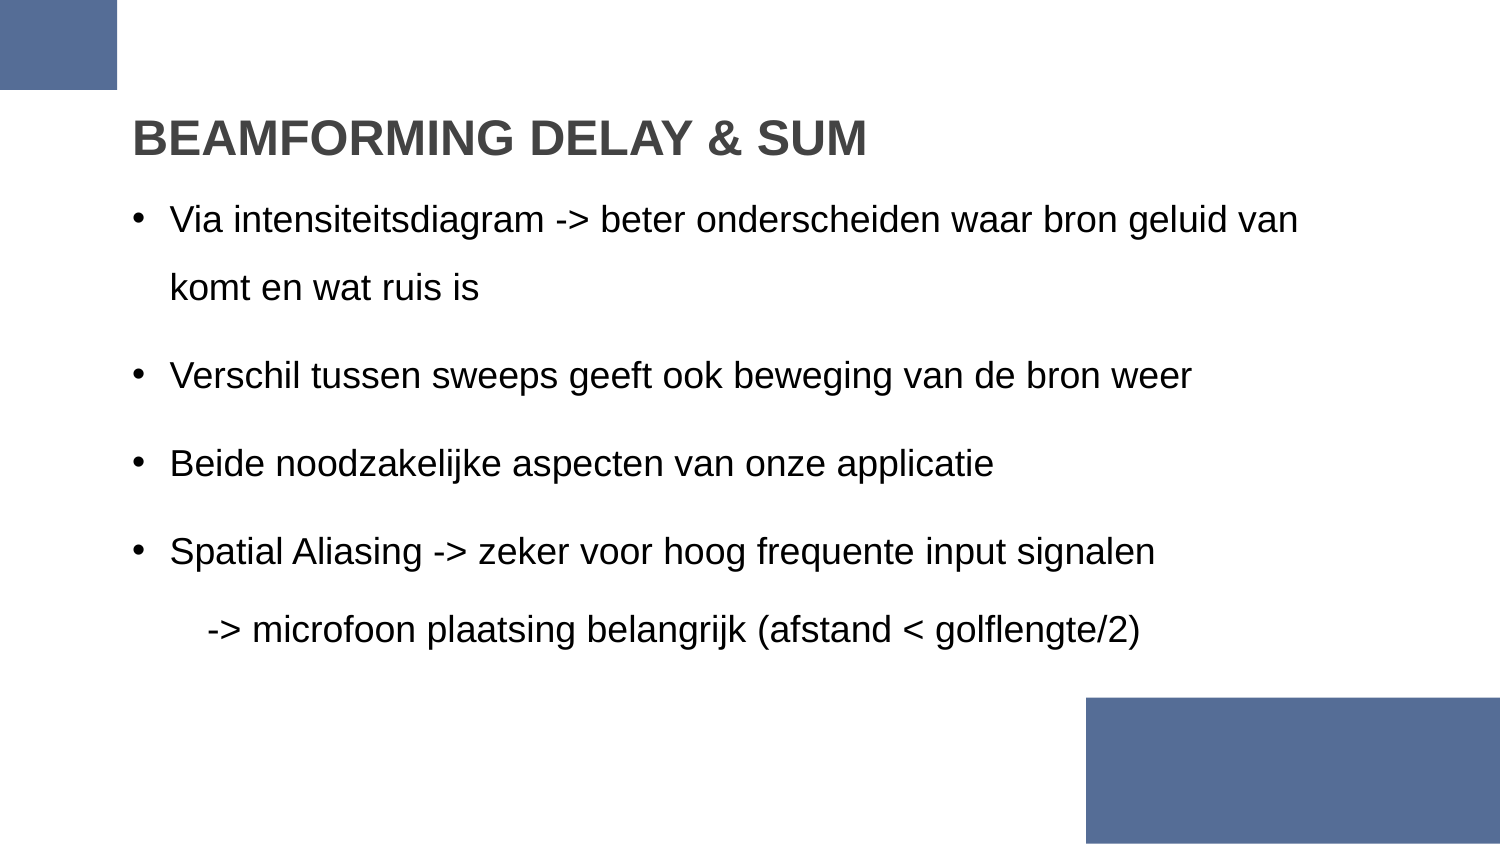

# BEAMFORMING DELAY & SUM
Via intensiteitsdiagram -> beter onderscheiden waar bron geluid van komt en wat ruis is
Verschil tussen sweeps geeft ook beweging van de bron weer
Beide noodzakelijke aspecten van onze applicatie
Spatial Aliasing -> zeker voor hoog frequente input signalen
-> microfoon plaatsing belangrijk (afstand < golflengte/2)